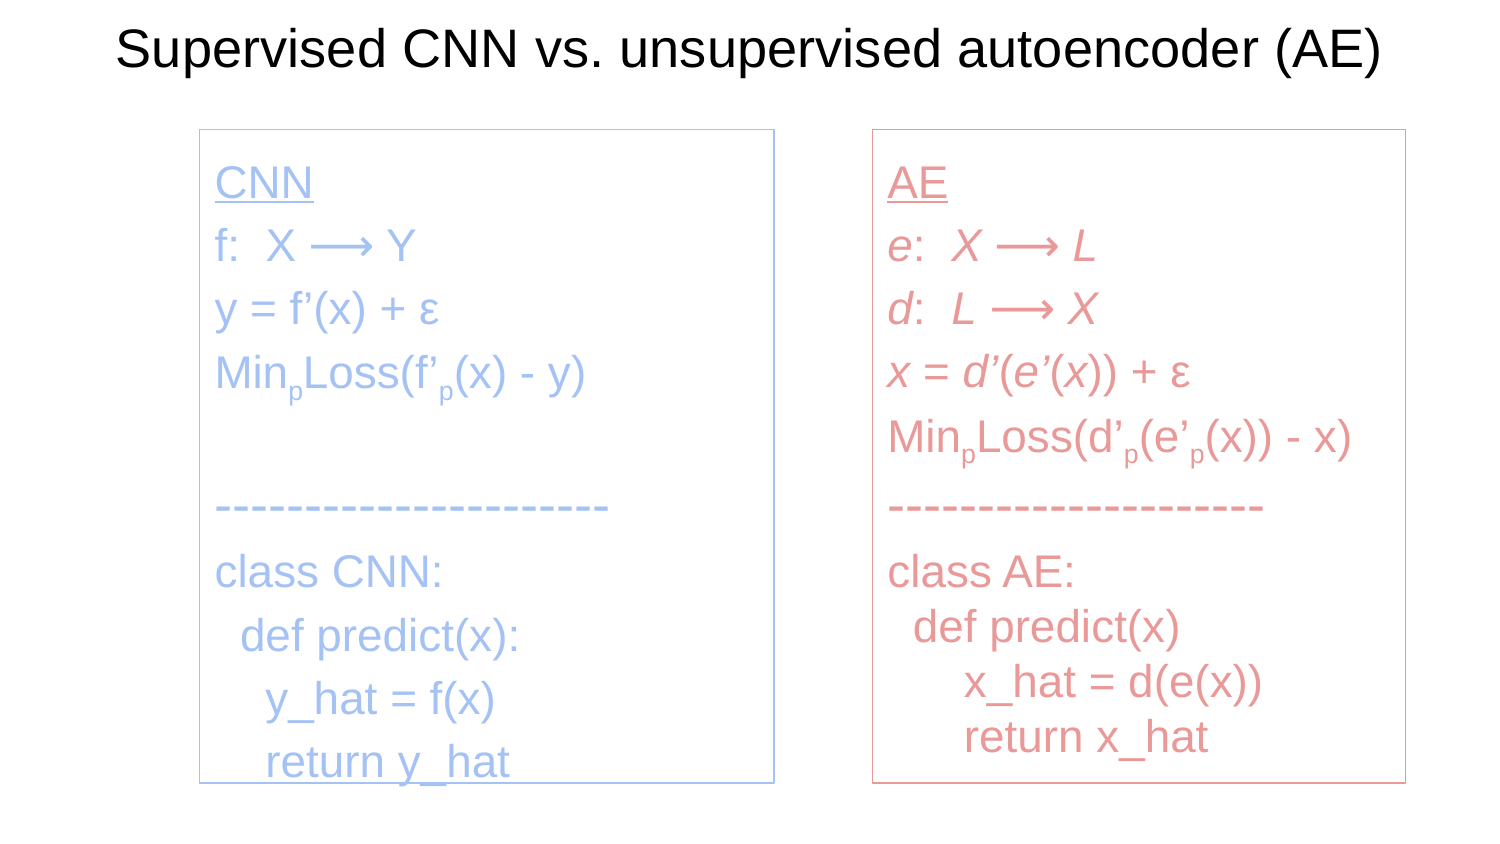

Supervised CNN vs. unsupervised autoencoder (AE)
CNN
f:  X ⟶ Y
y = f’(x) + ε
MinpLoss(f’p(x) - y)

----------------------
class CNN:
  def predict(x):
    y_hat = f(x)
    return y_hat
AE
e:  X ⟶ L
d:  L ⟶ X
x = d’(e’(x)) + ε
MinpLoss(d’p(e’p(x)) - x)
---------------------
class AE:
  def predict(x)
      x_hat = d(e(x))
      return x_hat

#